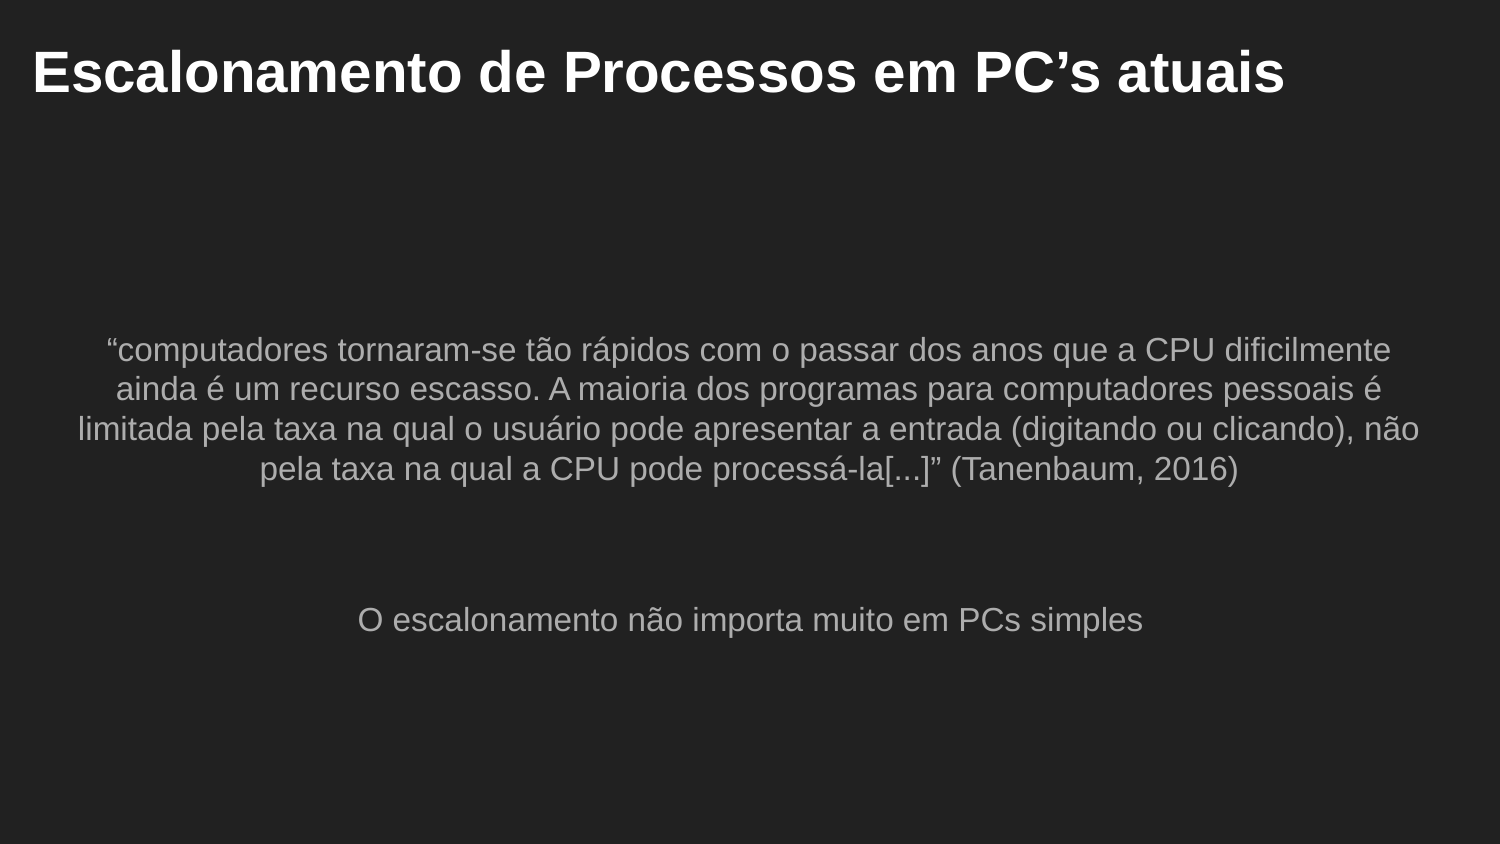

Escalonamento de Processos em PC’s atuais
# “computadores tornaram-se tão rápidos com o passar dos anos que a CPU dificilmente ainda é um recurso escasso. A maioria dos programas para computadores pessoais é limitada pela taxa na qual o usuário pode apresentar a entrada (digitando ou clicando), não pela taxa na qual a CPU pode processá-la[...]” (Tanenbaum, 2016)
O escalonamento não importa muito em PCs simples